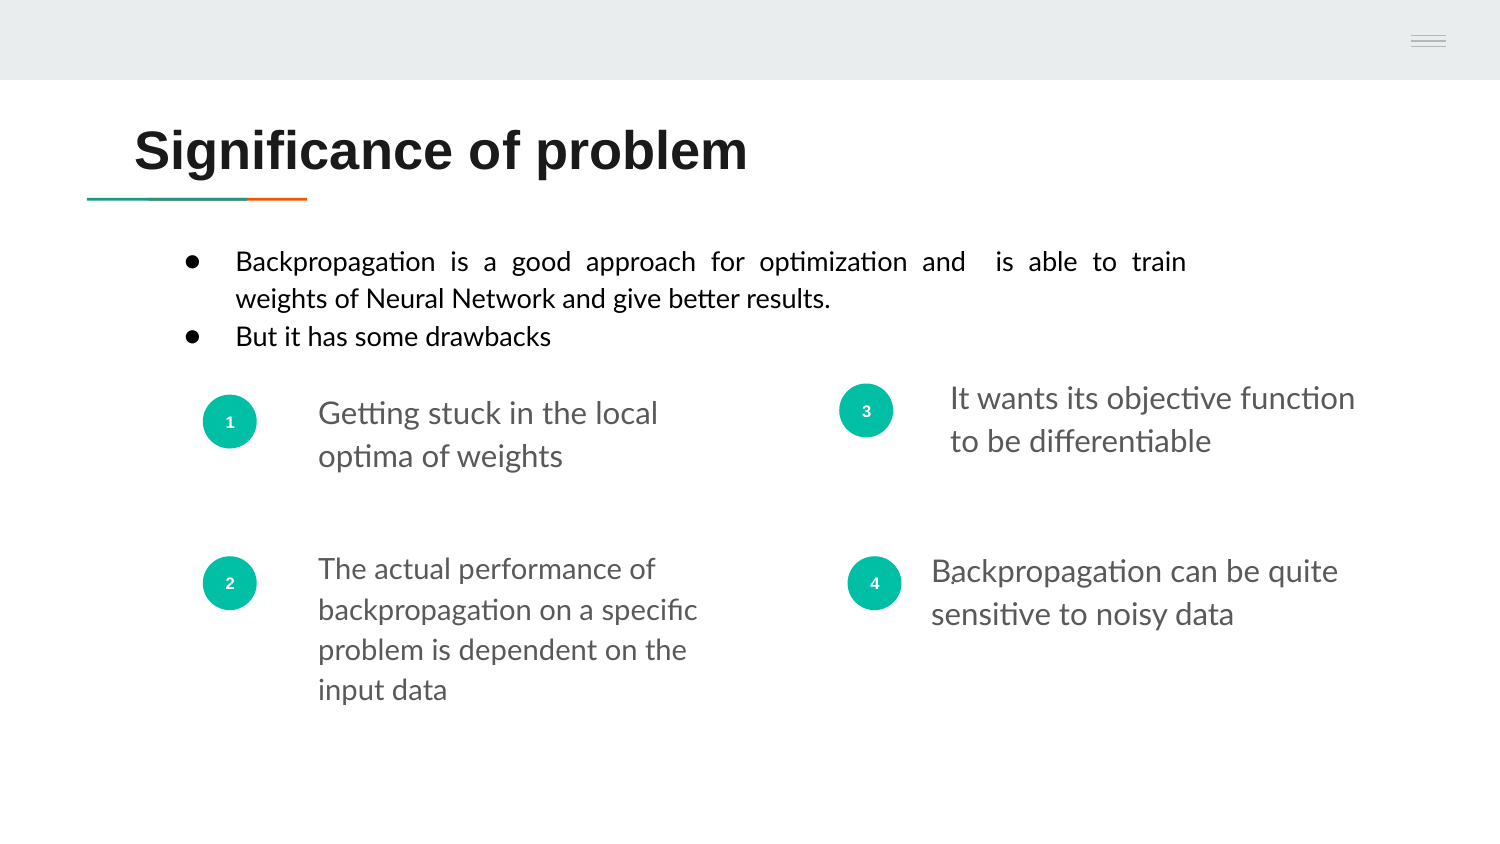

# Significance of problem

Backpropagation is a good approach for optimization and  is able to train weights of Neural Network and give better results.
But it has some drawbacks
It wants its objective function to be differentiable

.
Getting stuck in the local optima of weights

3
1
The actual performance of backpropagation on a specific problem is dependent on the input data

Backpropagation can be quite sensitive to noisy data
2
4